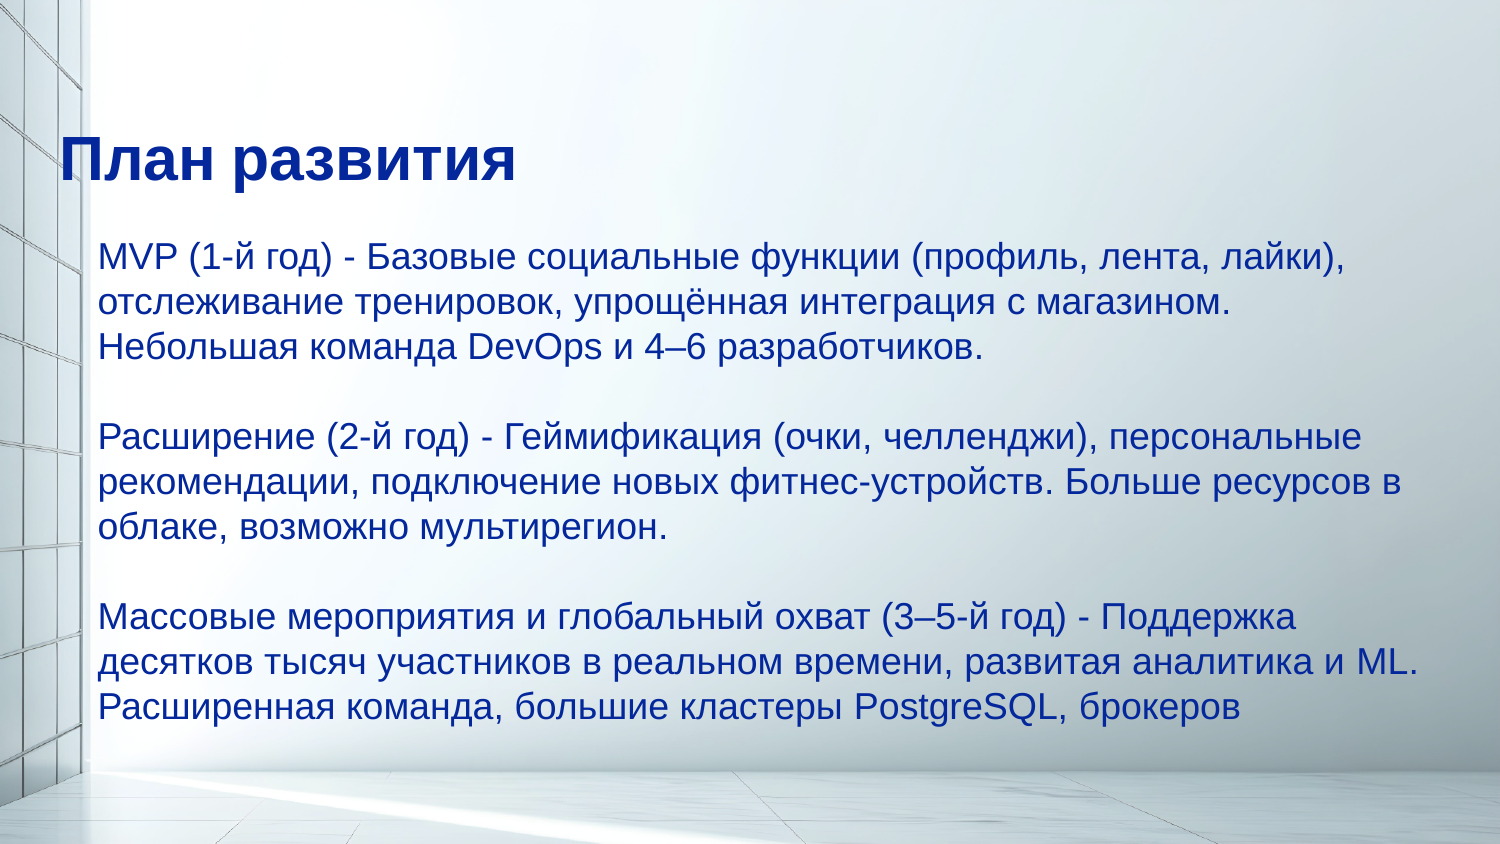

План развития

MVP (1-й год) - Базовые социальные функции (профиль, лента, лайки), отслеживание тренировок, упрощённая интеграция с магазином. Небольшая команда DevOps и 4–6 разработчиков.

Расширение (2-й год) - Геймификация (очки, челленджи), персональные рекомендации, подключение новых фитнес-устройств. Больше ресурсов в облаке, возможно мультирегион.

Массовые мероприятия и глобальный охват (3–5-й год) - Поддержка десятков тысяч участников в реальном времени, развитая аналитика и ML. Расширенная команда, большие кластеры PostgreSQL, брокеров